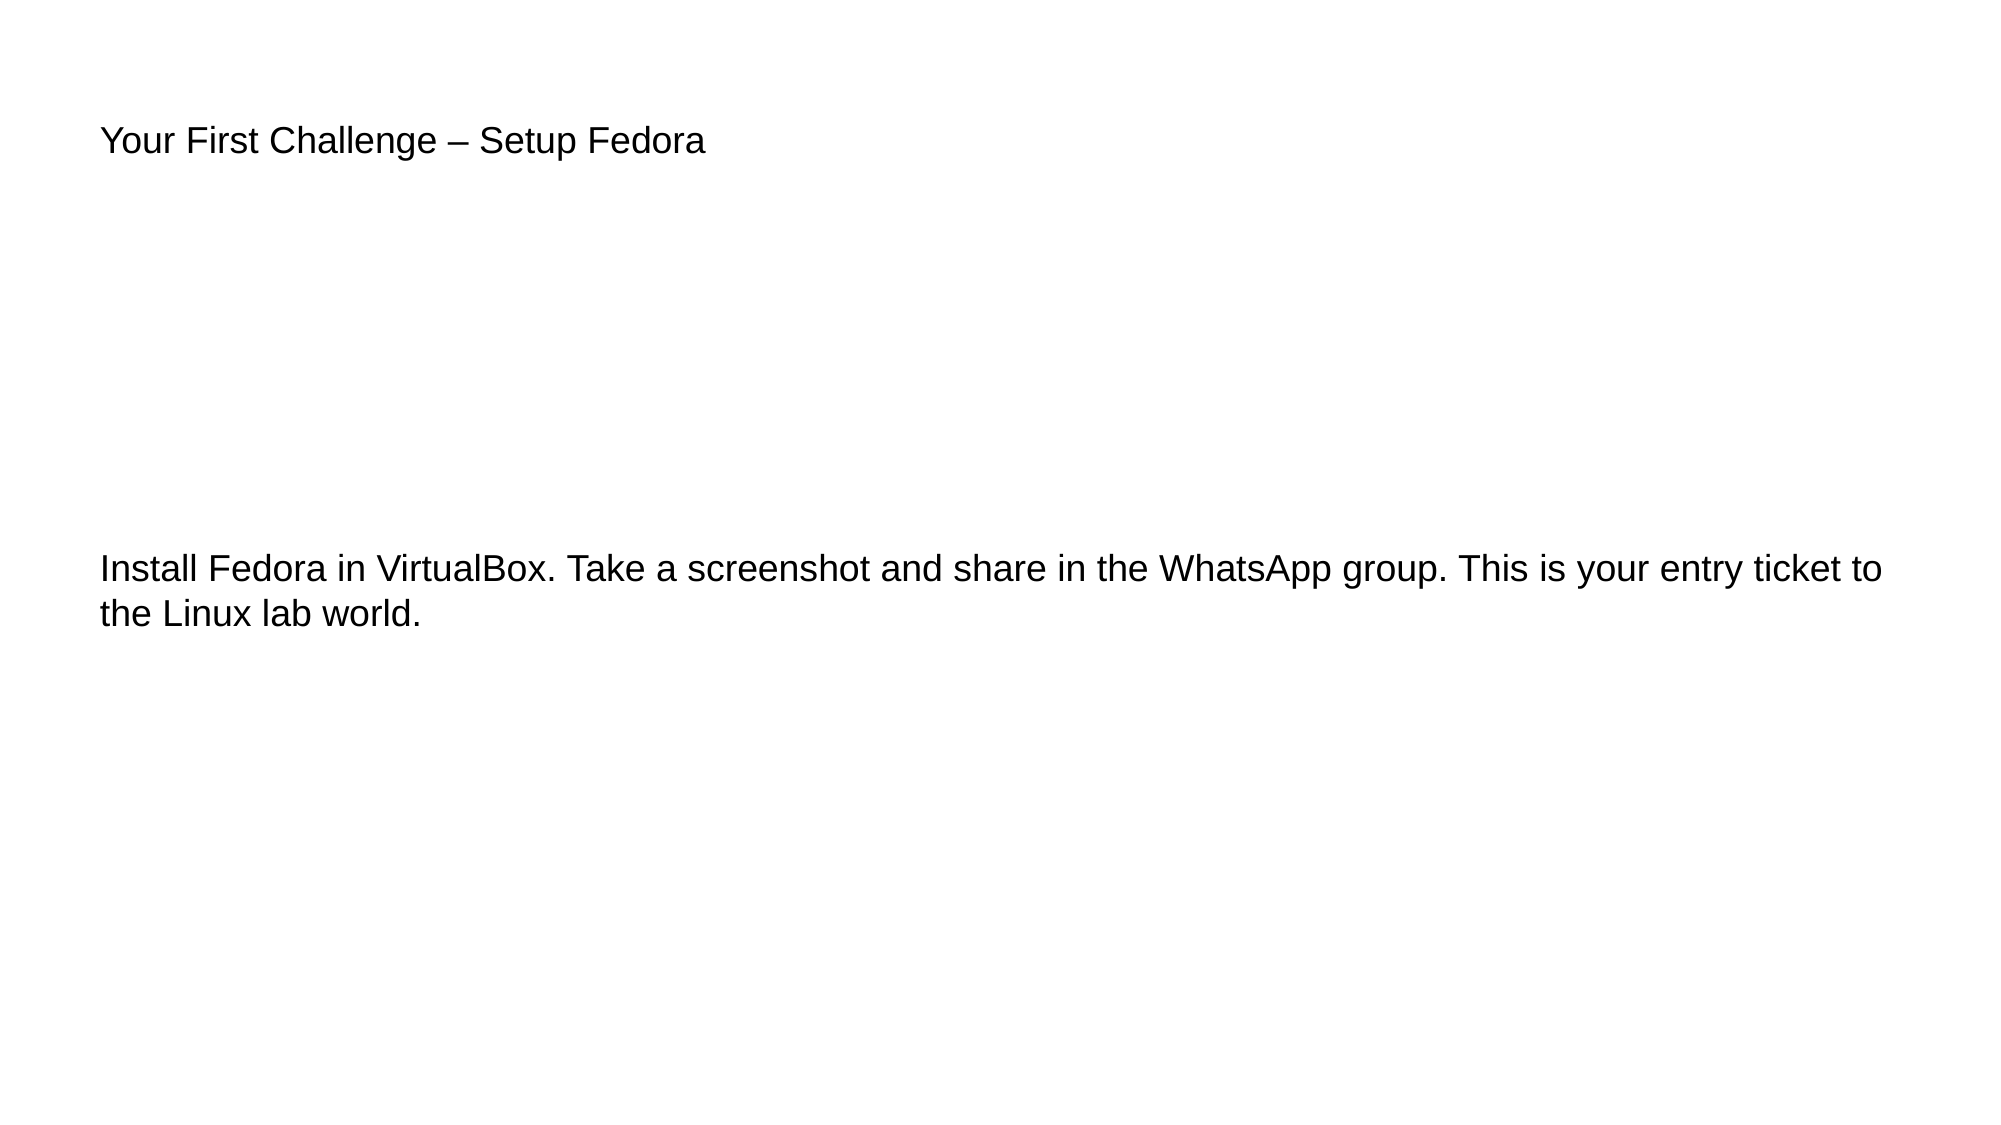

# Your First Challenge – Setup Fedora
Install Fedora in VirtualBox. Take a screenshot and share in the WhatsApp group. This is your entry ticket to the Linux lab world.